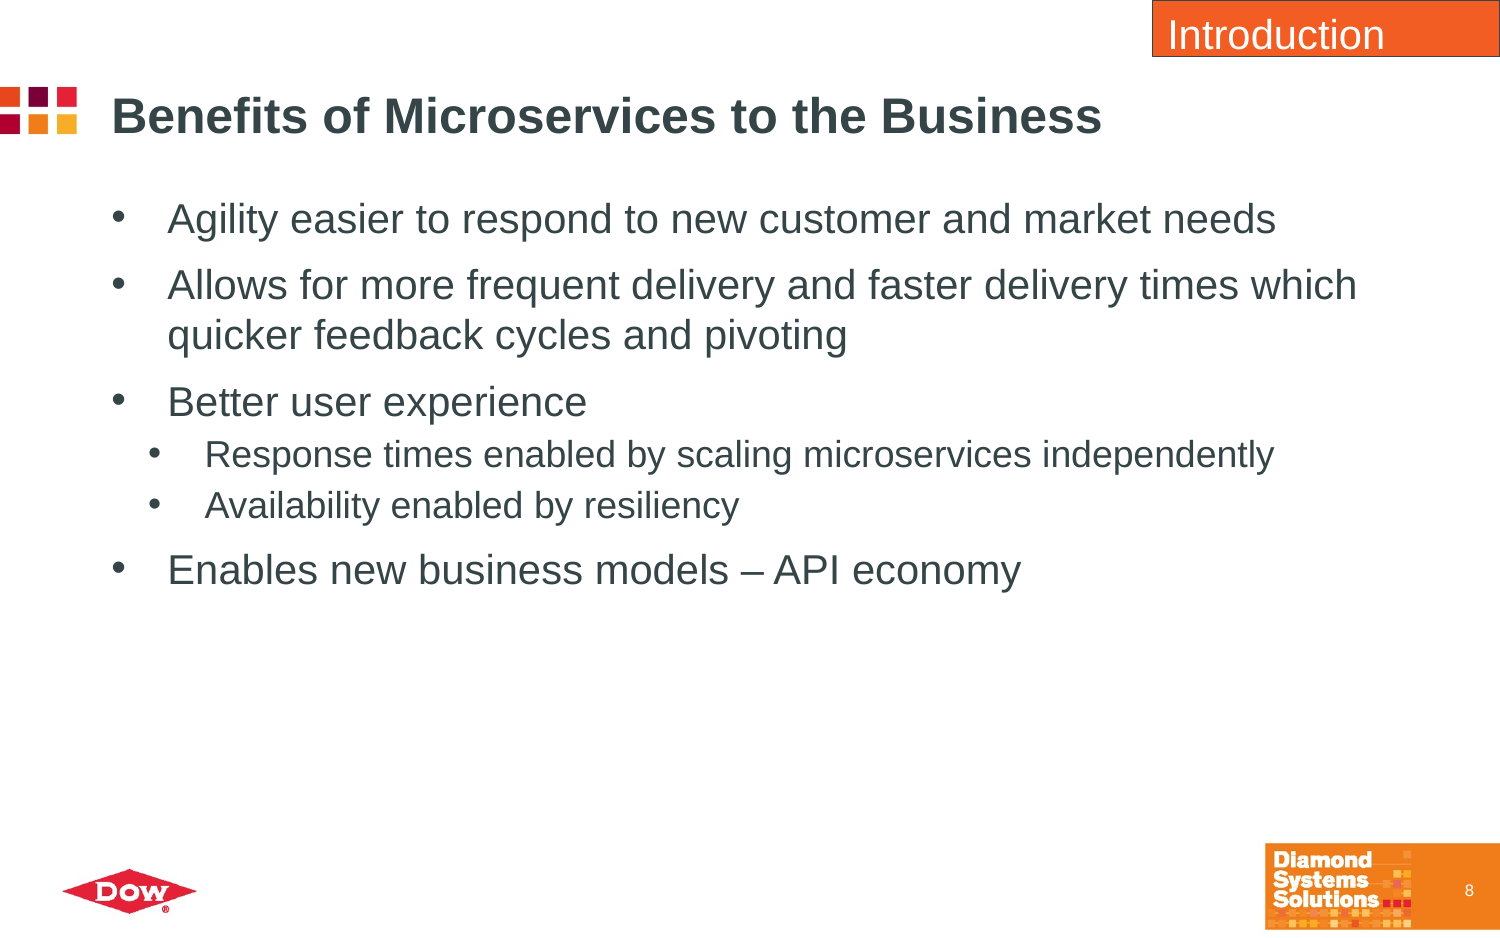

Introduction
# Benefits of Microservices to the Business
Agility easier to respond to new customer and market needs
Allows for more frequent delivery and faster delivery times which quicker feedback cycles and pivoting
Better user experience
Response times enabled by scaling microservices independently
Availability enabled by resiliency
Enables new business models – API economy

8